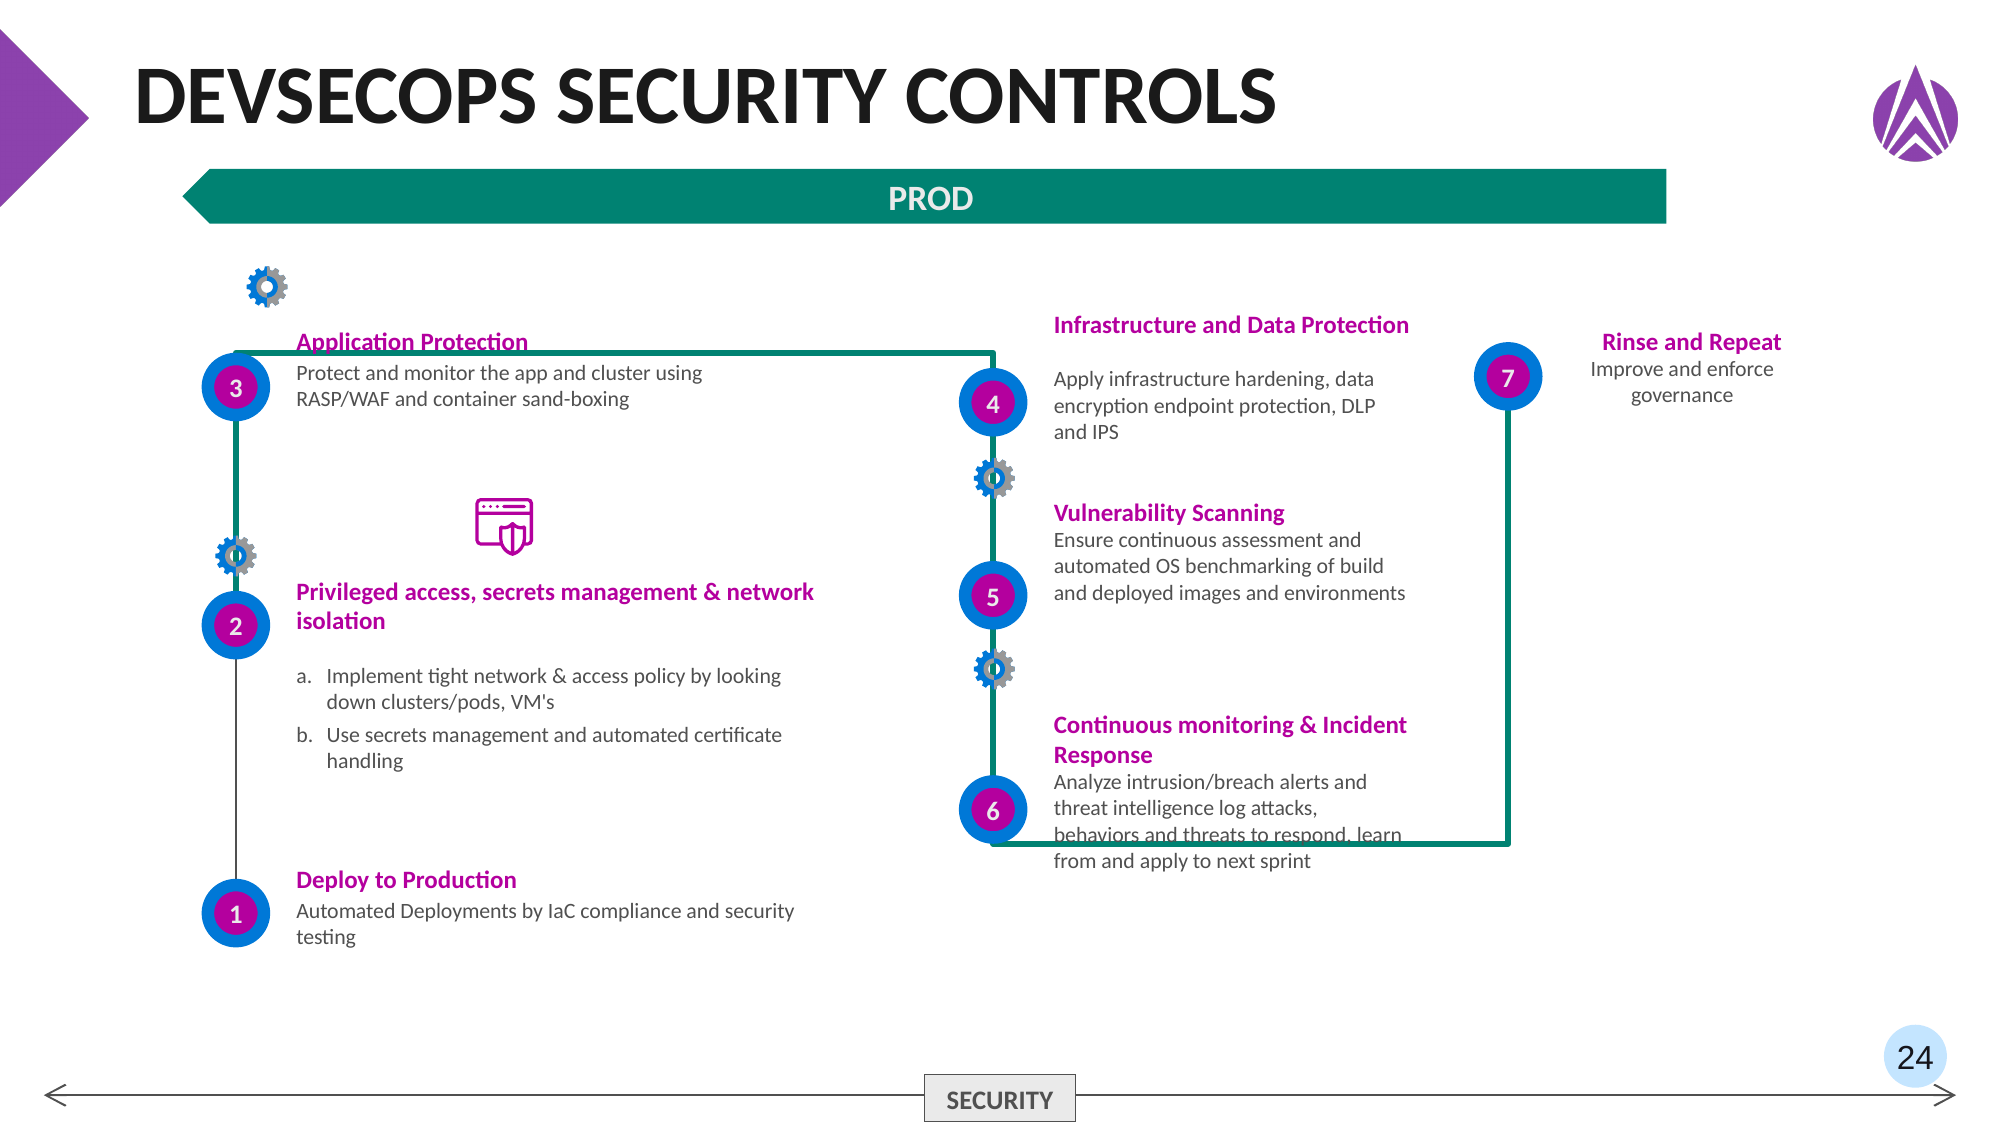

# DevSecOps Security Controls
PROD

Infrastructure and Data Protection
Apply infrastructure hardening, data encryption endpoint protection, DLP and IPS
Rinse and Repeat
Improve and enforce governance
Application Protection
Protect and monitor the app and cluster using RASP/WAF and container sand-boxing
7
3
4

Vulnerability Scanning
Ensure continuous assessment and automated OS benchmarking of build and deployed images and environments

5
Privileged access, secrets management & network isolation
Implement tight network & access policy by looking down clusters/pods, VM's
Use secrets management and automated certificate handling
2

Continuous monitoring & Incident Response
Analyze intrusion/breach alerts and threat intelligence log attacks, behaviors and threats to respond, learn from and apply to next sprint
6
Deploy to Production
Automated Deployments by IaC compliance and security testing
1
SECURITY